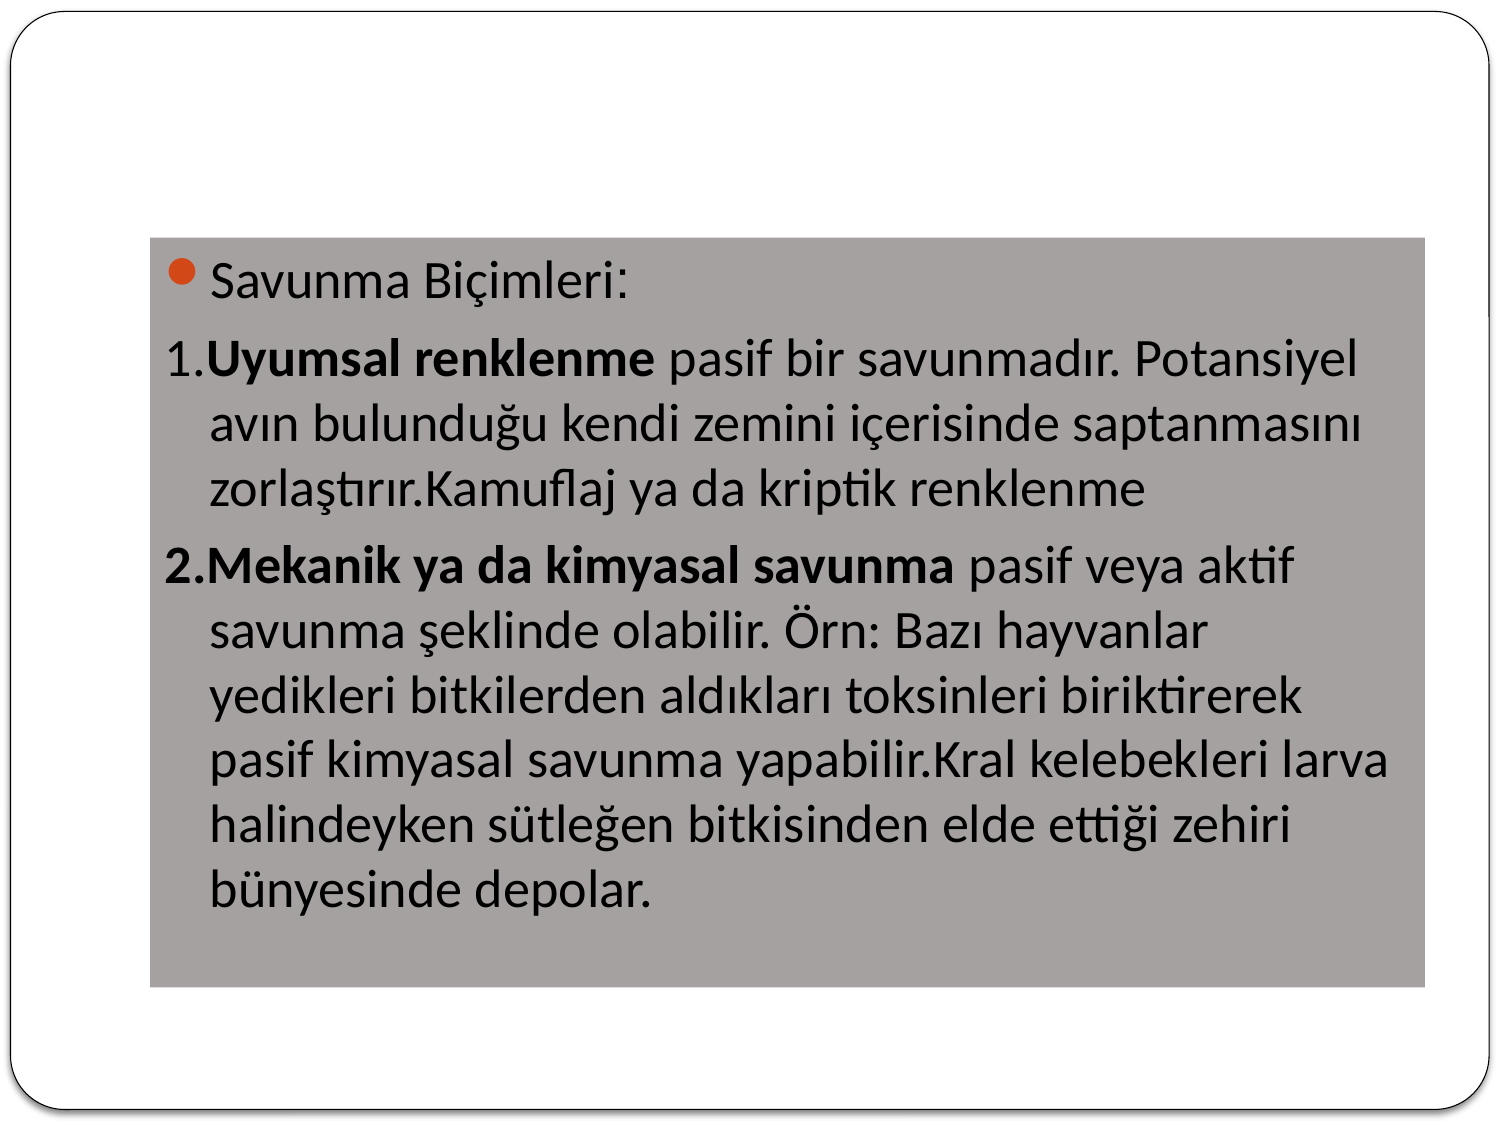

#
Savunma Biçimleri:
1.Uyumsal renklenme pasif bir savunmadır. Potansiyel avın bulunduğu kendi zemini içerisinde saptanmasını zorlaştırır.Kamuflaj ya da kriptik renklenme
2.Mekanik ya da kimyasal savunma pasif veya aktif savunma şeklinde olabilir. Örn: Bazı hayvanlar yedikleri bitkilerden aldıkları toksinleri biriktirerek pasif kimyasal savunma yapabilir.Kral kelebekleri larva halindeyken sütleğen bitkisinden elde ettiği zehiri bünyesinde depolar.